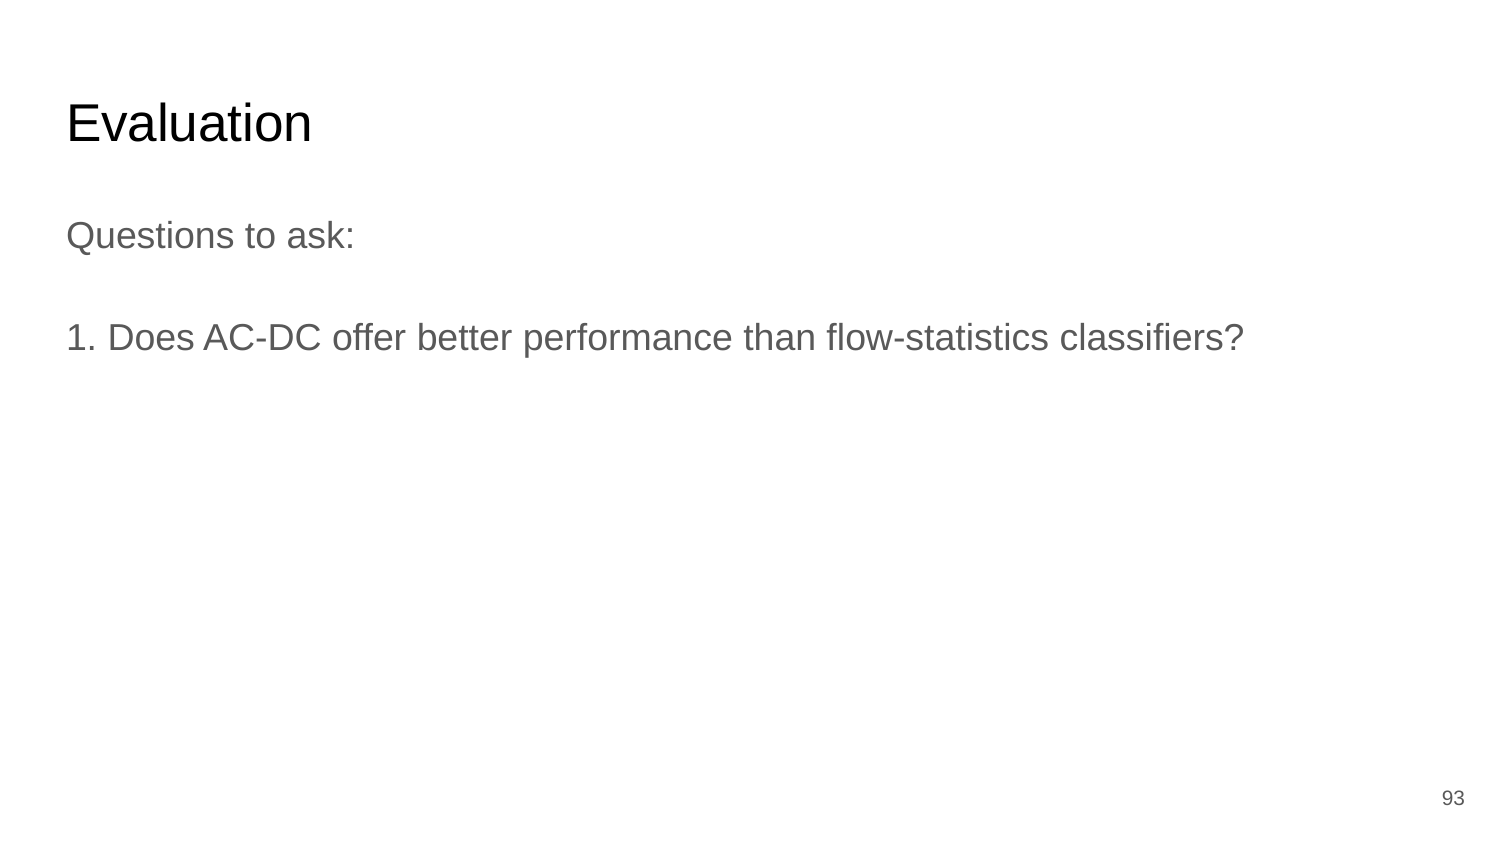

# Evaluation
Questions to ask:
1. Does AC-DC offer better performance than flow-statistics classifiers?
93